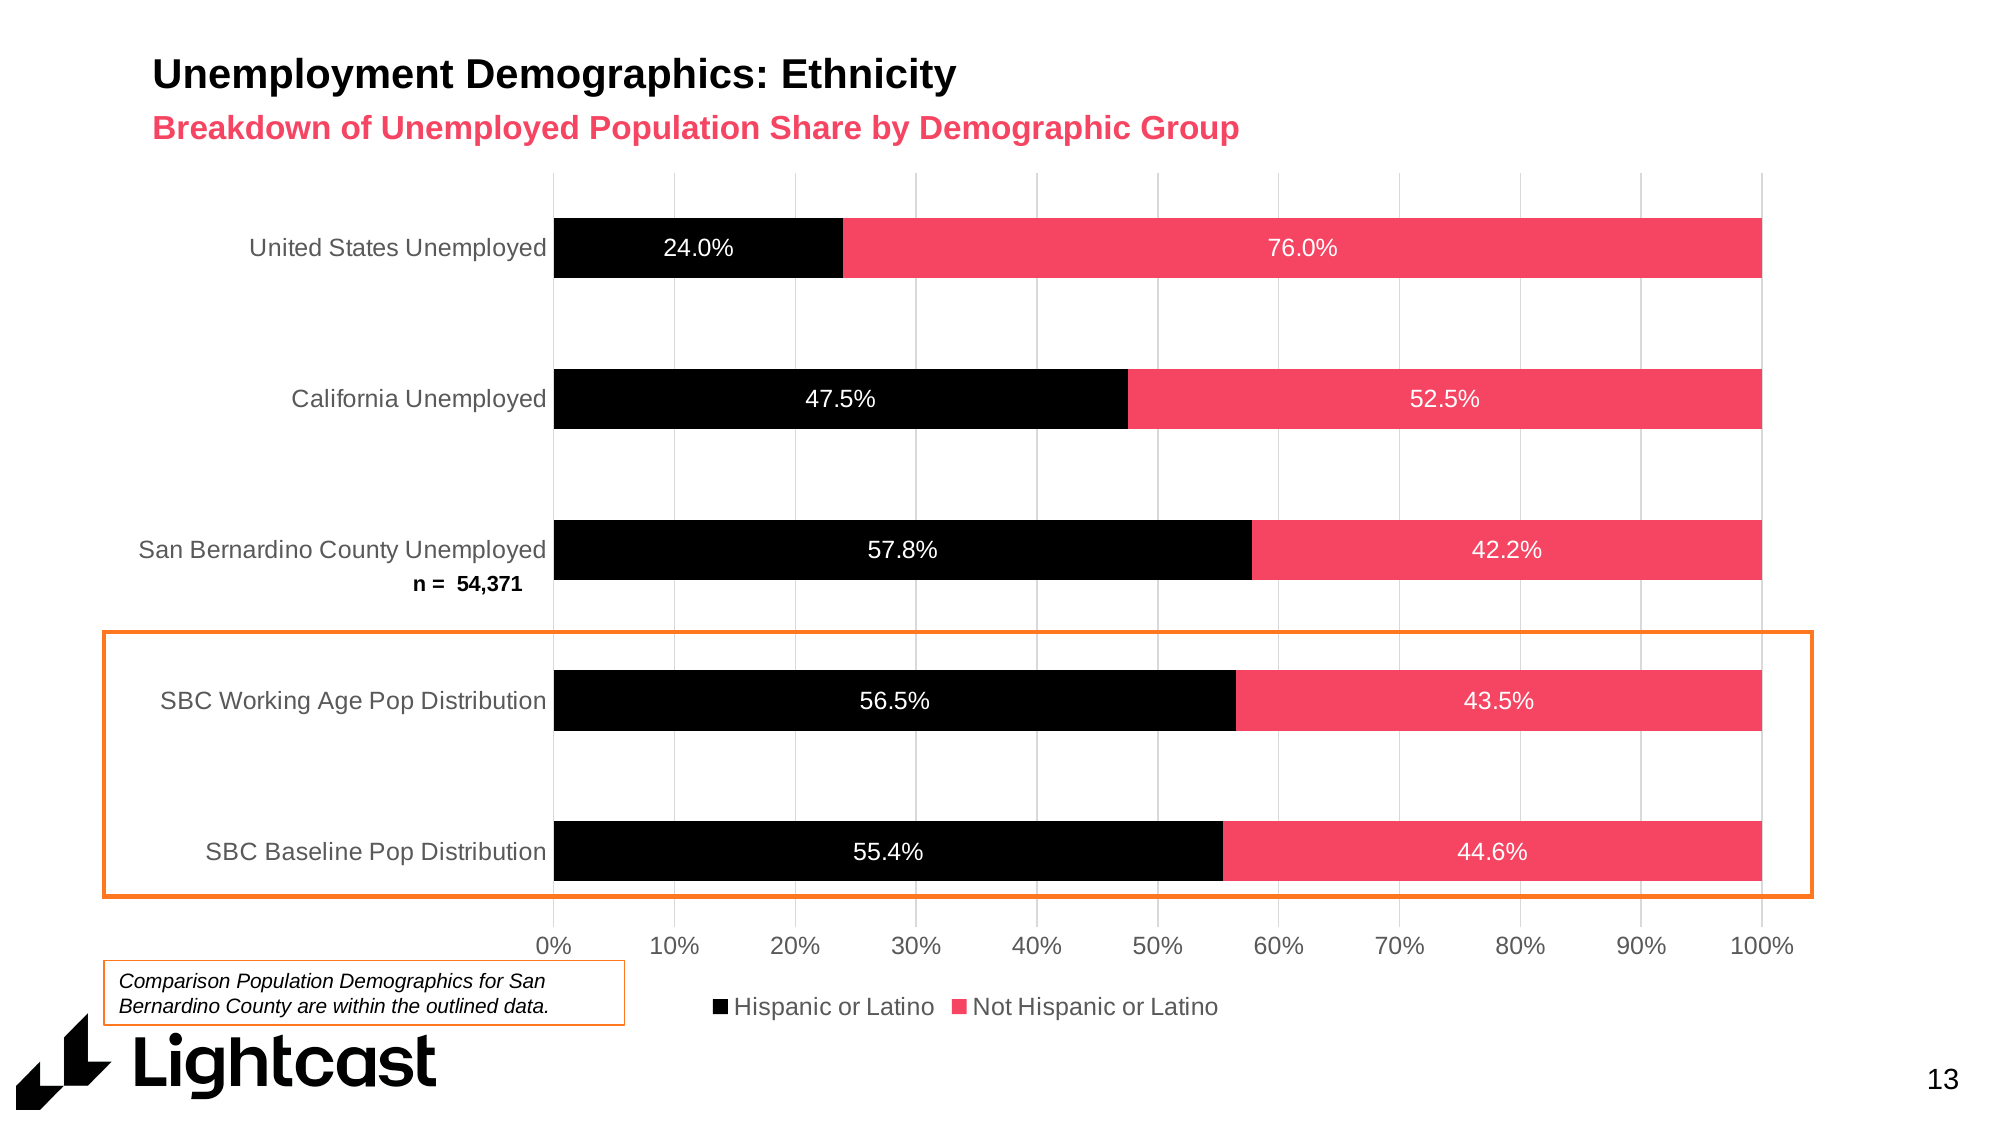

# Unemployment Demographics: Ethnicity
Breakdown of Unemployed Population Share by Demographic Group

### Chart

| Category | Hispanic or Latino | Not Hispanic or Latino |
|---|---|---|
| SBC Baseline Pop Distribution | 0.553878472932608 | 0.4461215270675144 |
| SBC Working Age Pop Distribution | 0.5646364051155829 | 0.4353635948844171 |
| San Bernardino County Unemployed | 0.577771162335 | 0.422228837665 |
| California Unemployed | 0.475067683625 | 0.524932316375 |
| United States Unemployed | 0.239731757263 | 0.760268242737 |
n =  54,371

Comparison Population Demographics for San Bernardino County are within the outlined data.